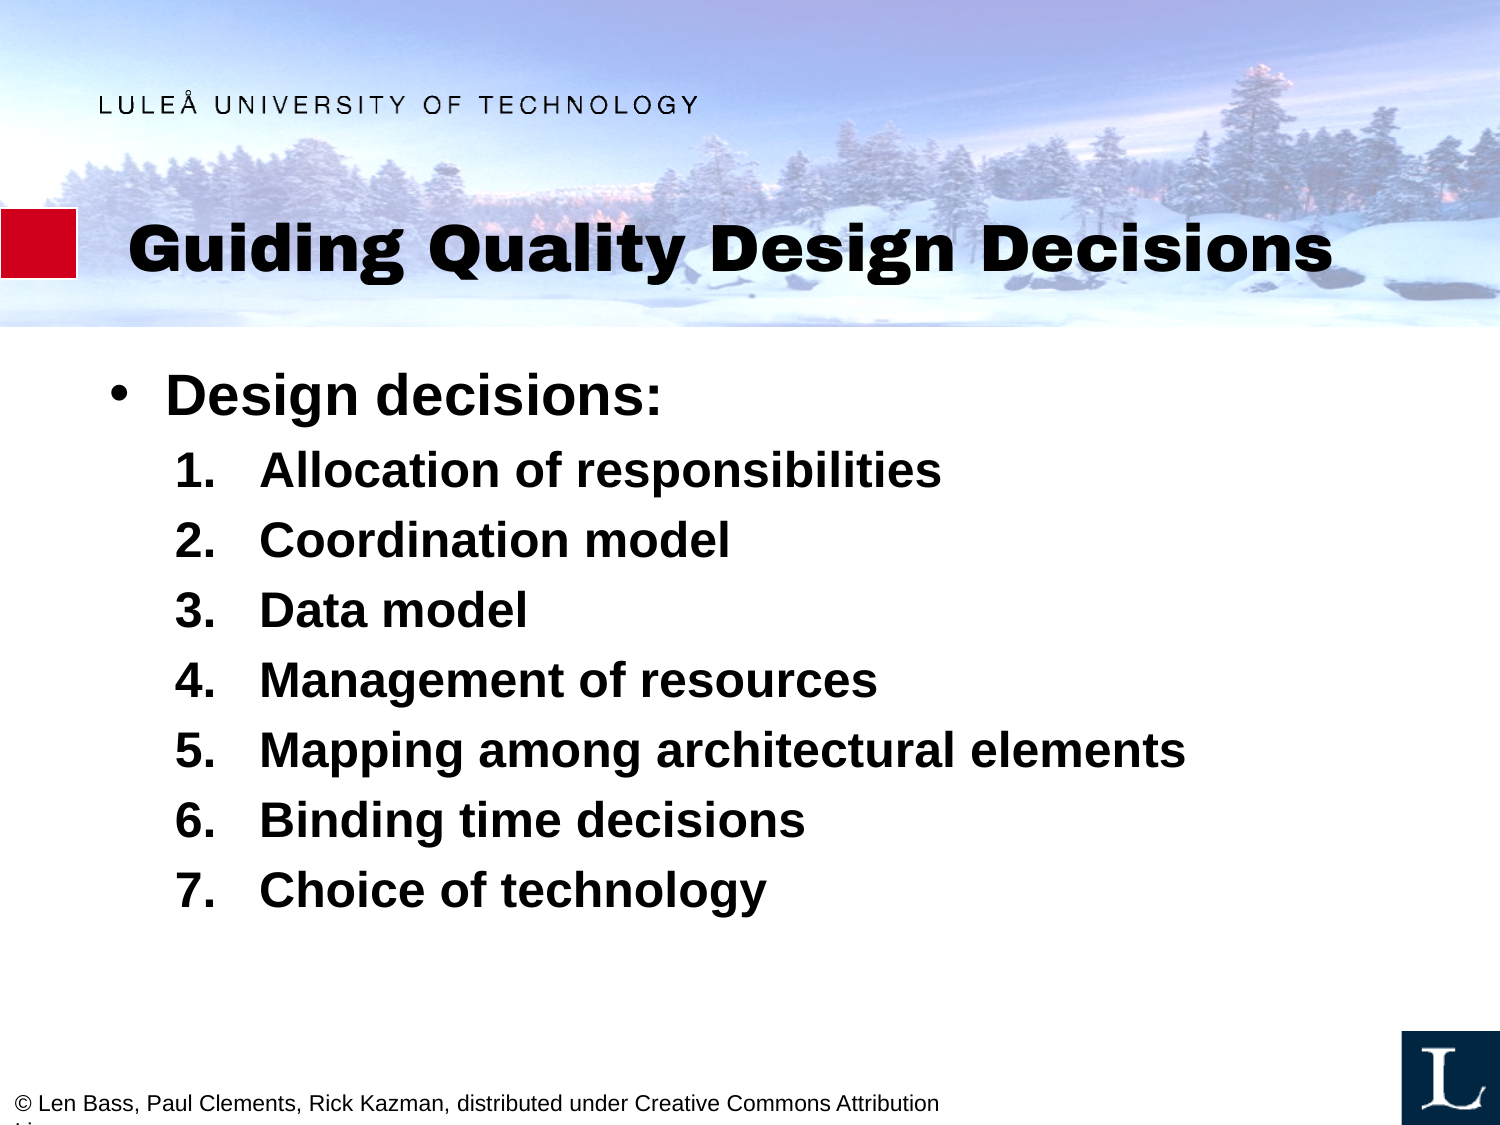

# Guiding Quality Design Decisions
Design decisions:
Allocation of responsibilities
Coordination model
Data model
Management of resources
Mapping among architectural elements
Binding time decisions
Choice of technology

© Len Bass, Paul Clements, Rick Kazman, distributed under Creative Commons Attribution License